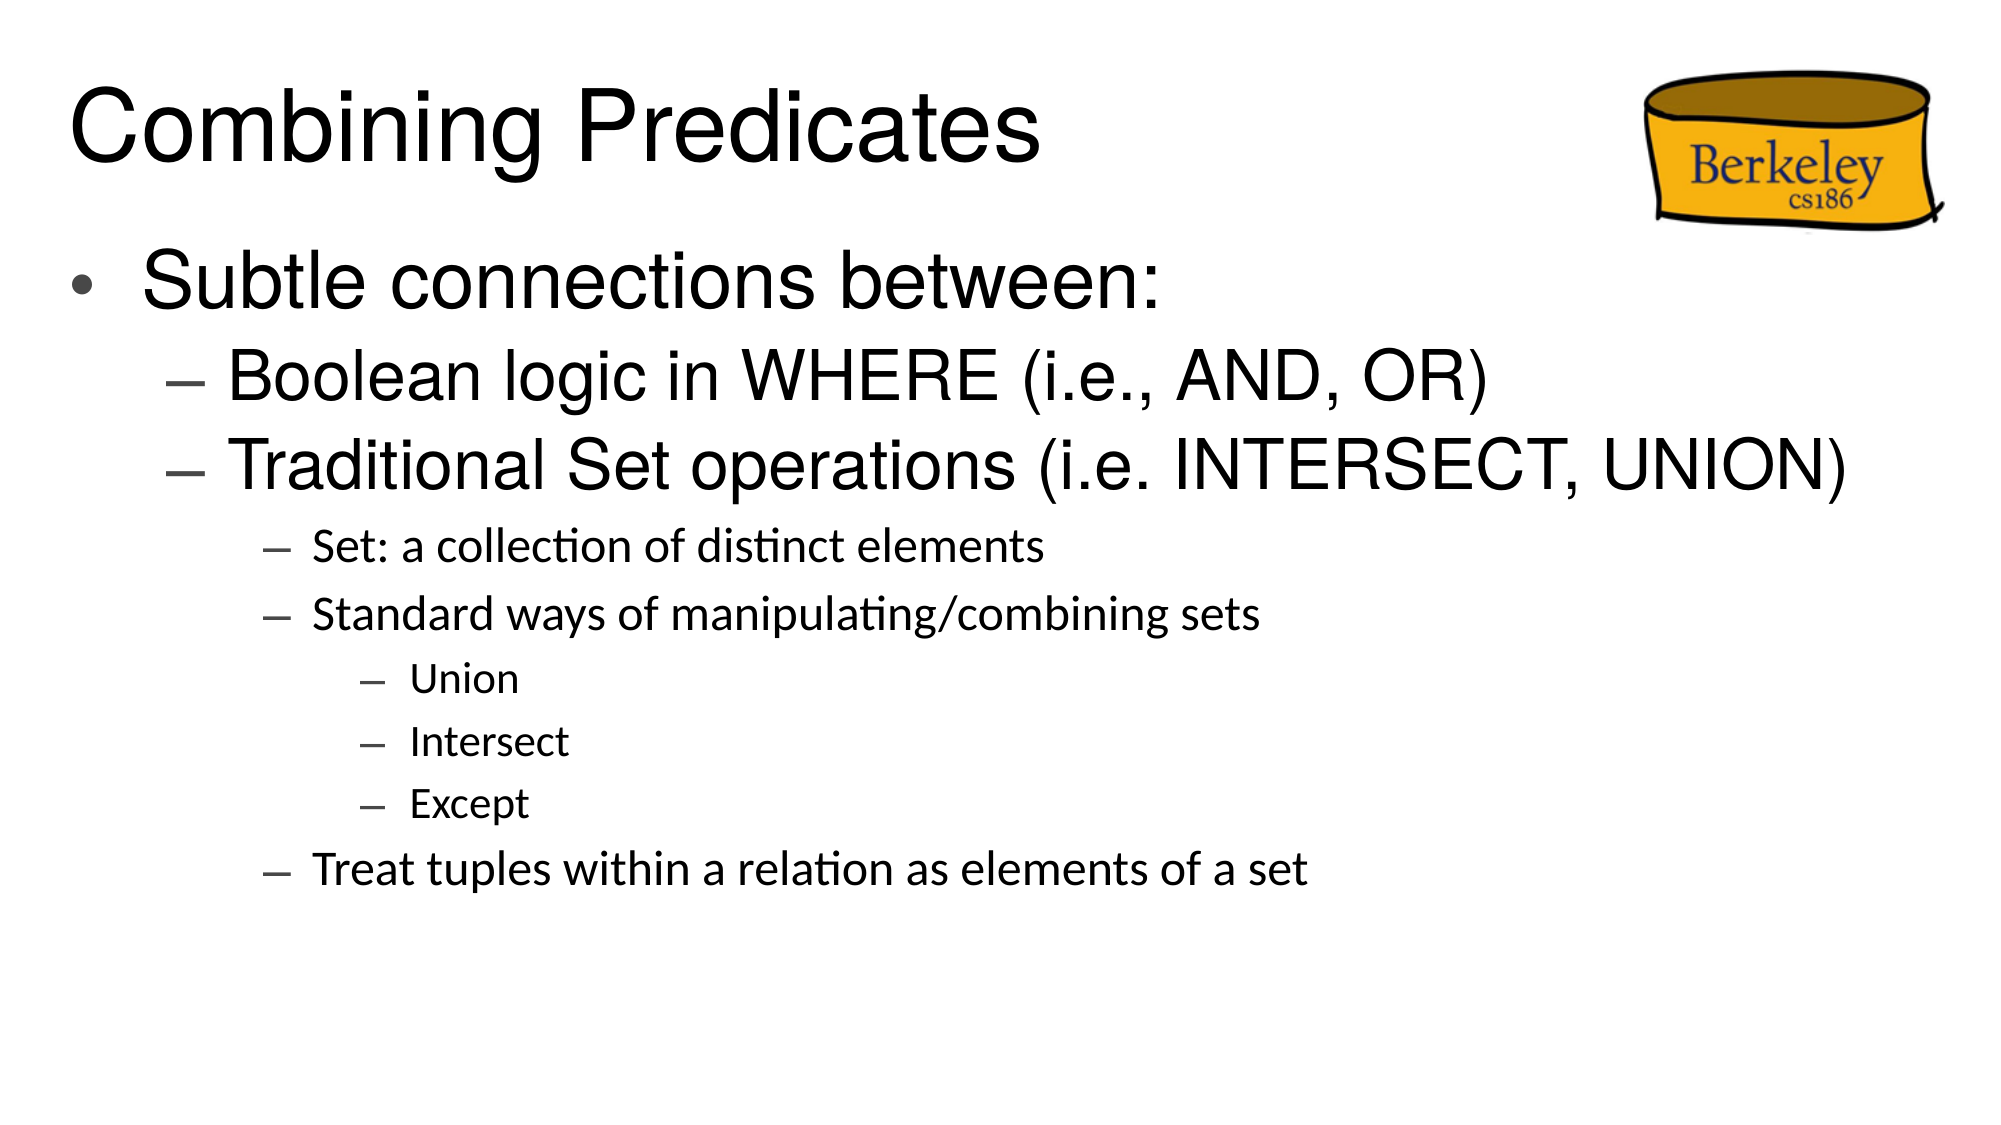

# Combining Predicates
Subtle connections between:
Boolean logic in WHERE (i.e., AND, OR)
Traditional Set operations (i.e. INTERSECT, UNION)
Set: a collection of distinct elements
Standard ways of manipulating/combining sets
Union
Intersect
Except
Treat tuples within a relation as elements of a set